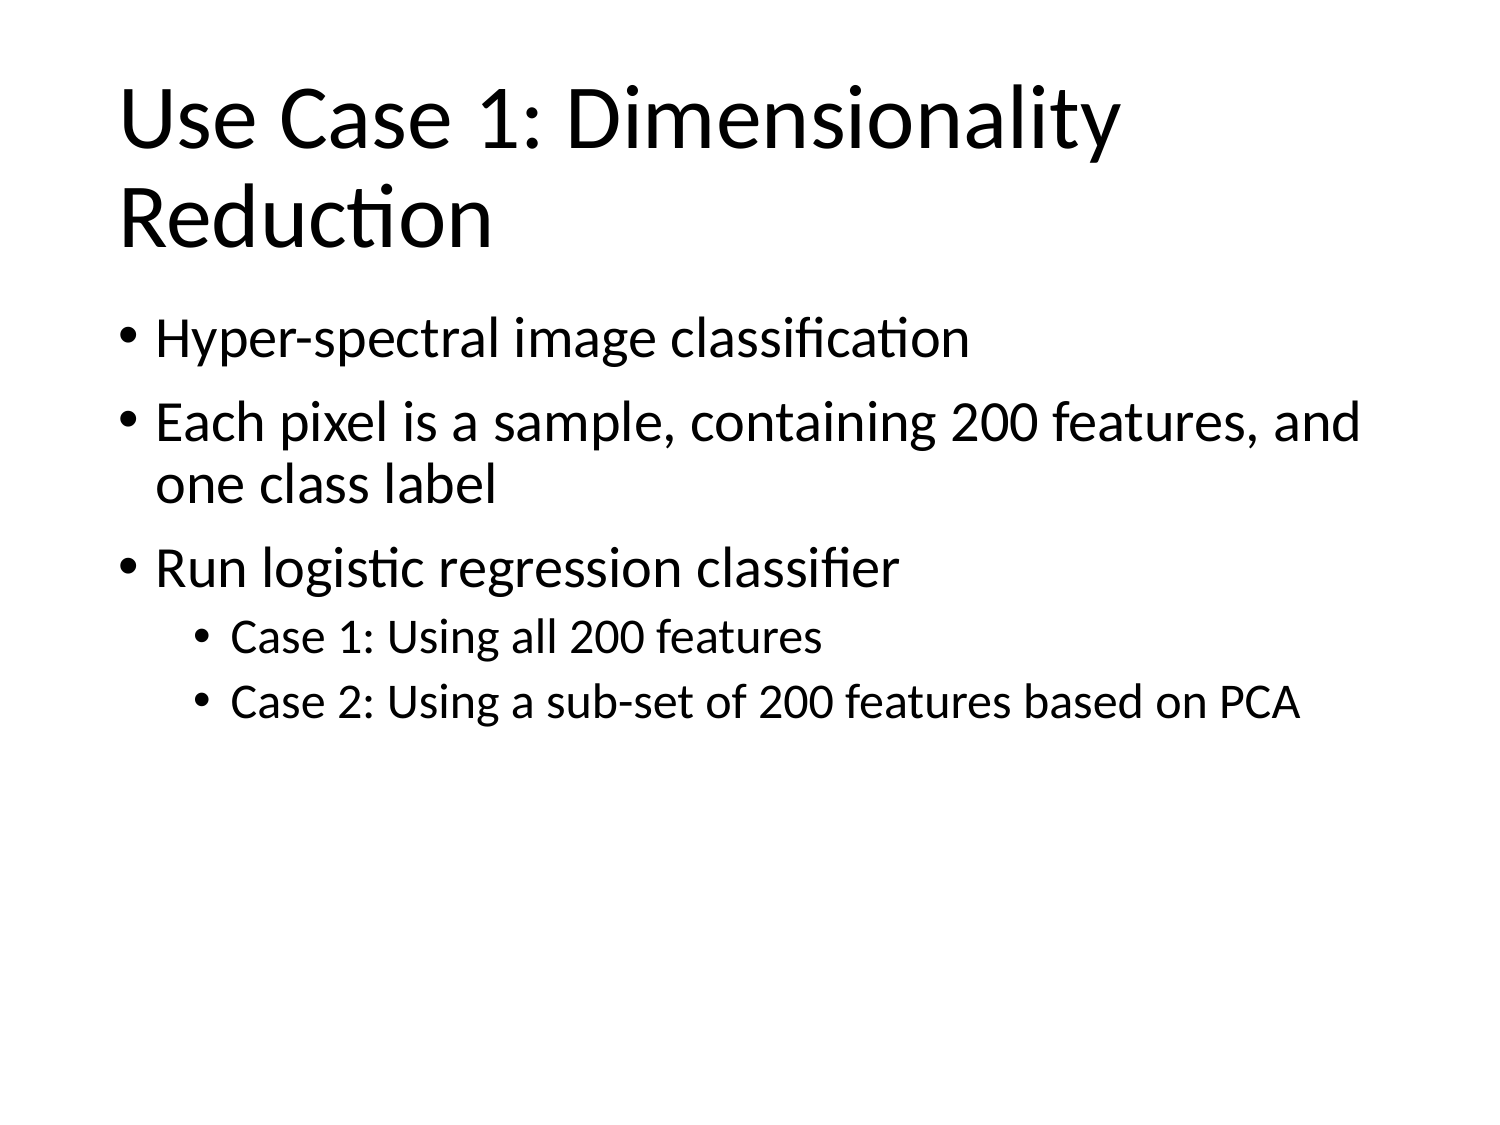

# Use Case 1: Dimensionality Reduction
Hyper-spectral image classification
Each pixel is a sample, containing 200 features, and one class label
Run logistic regression classifier
Case 1: Using all 200 features
Case 2: Using a sub-set of 200 features based on PCA